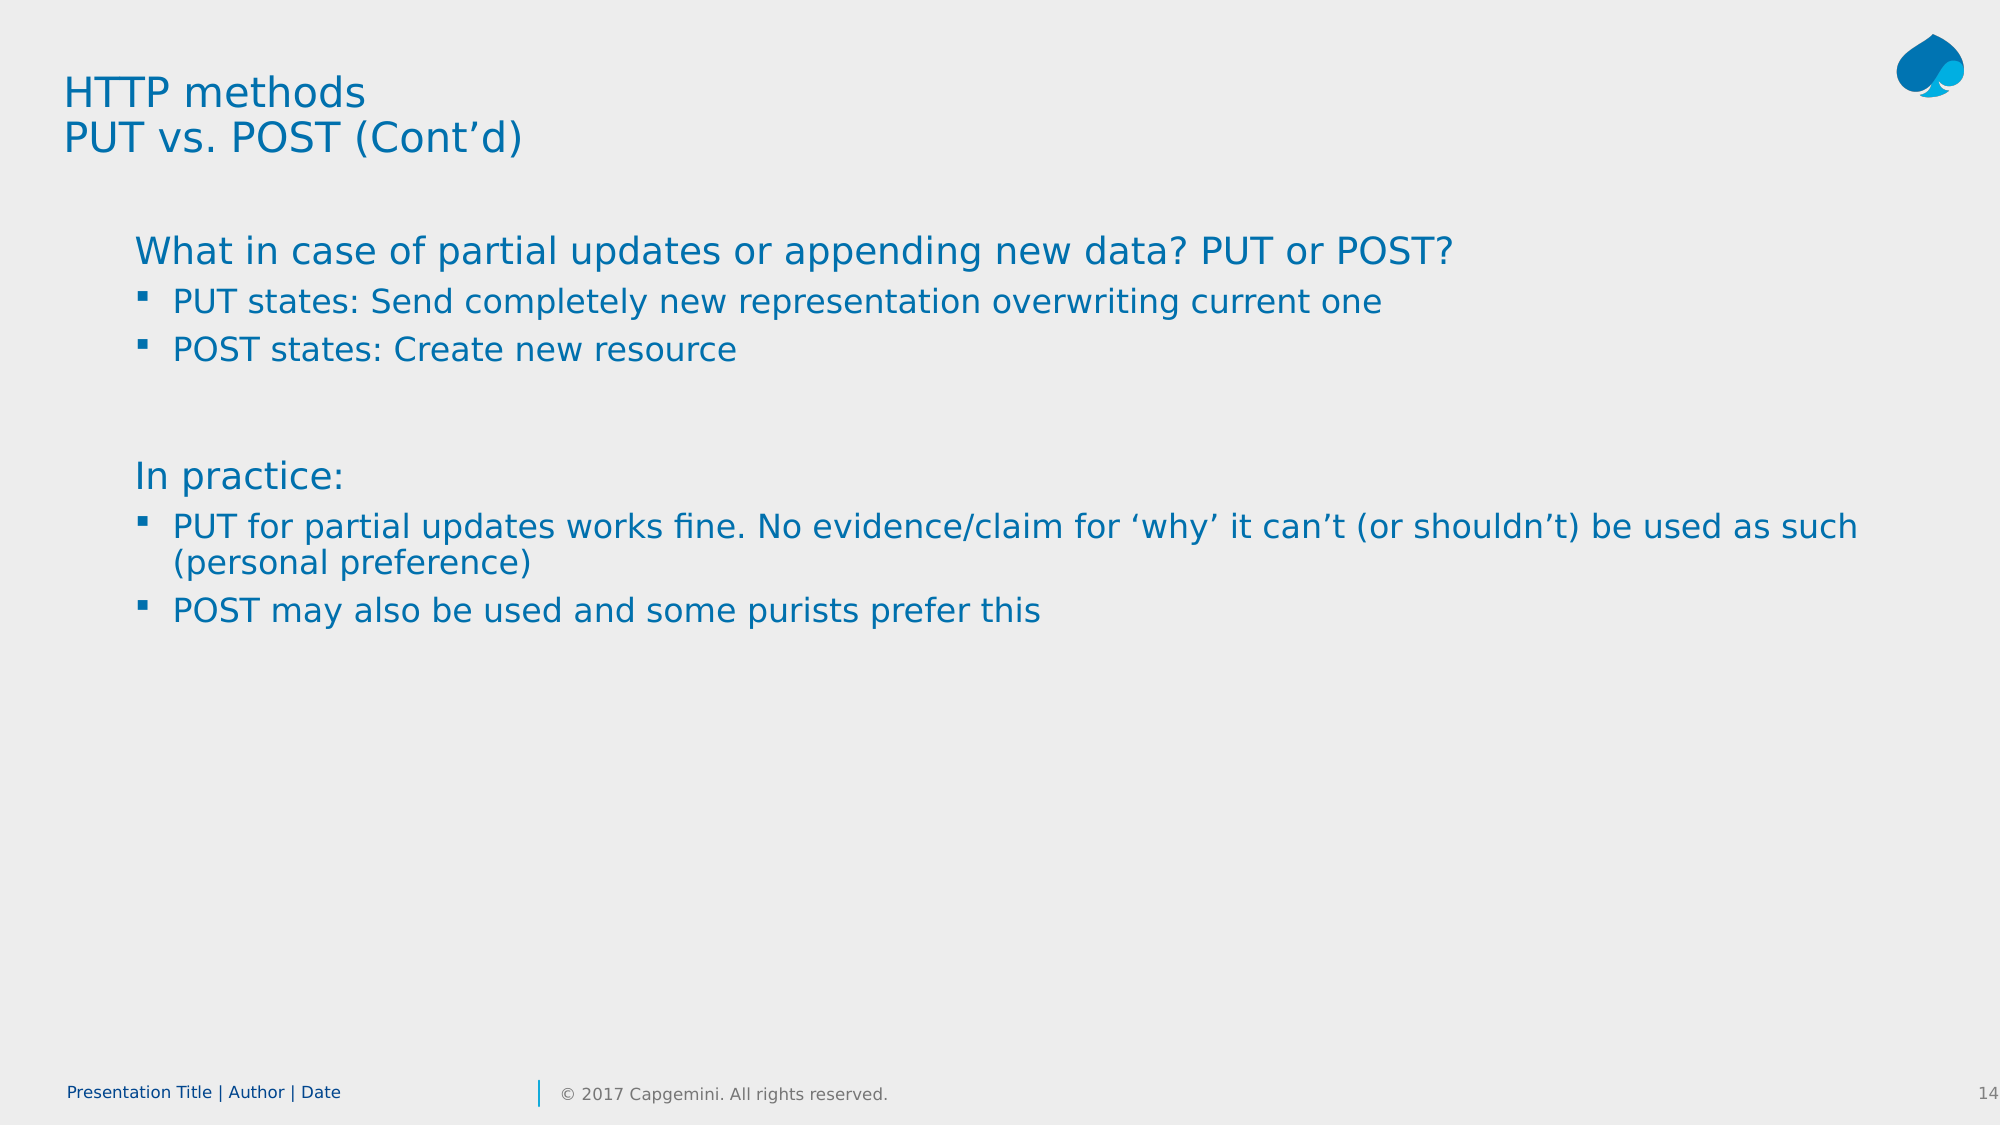

HTTP methods
PUT vs. POST (Cont’d)
What in case of partial updates or appending new data? PUT or POST?
PUT states: Send completely new representation overwriting current one
POST states: Create new resource

In practice:
PUT for partial updates works fine. No evidence/claim for ‘why’ it can’t (or shouldn’t) be used as such (personal preference)
POST may also be used and some purists prefer this